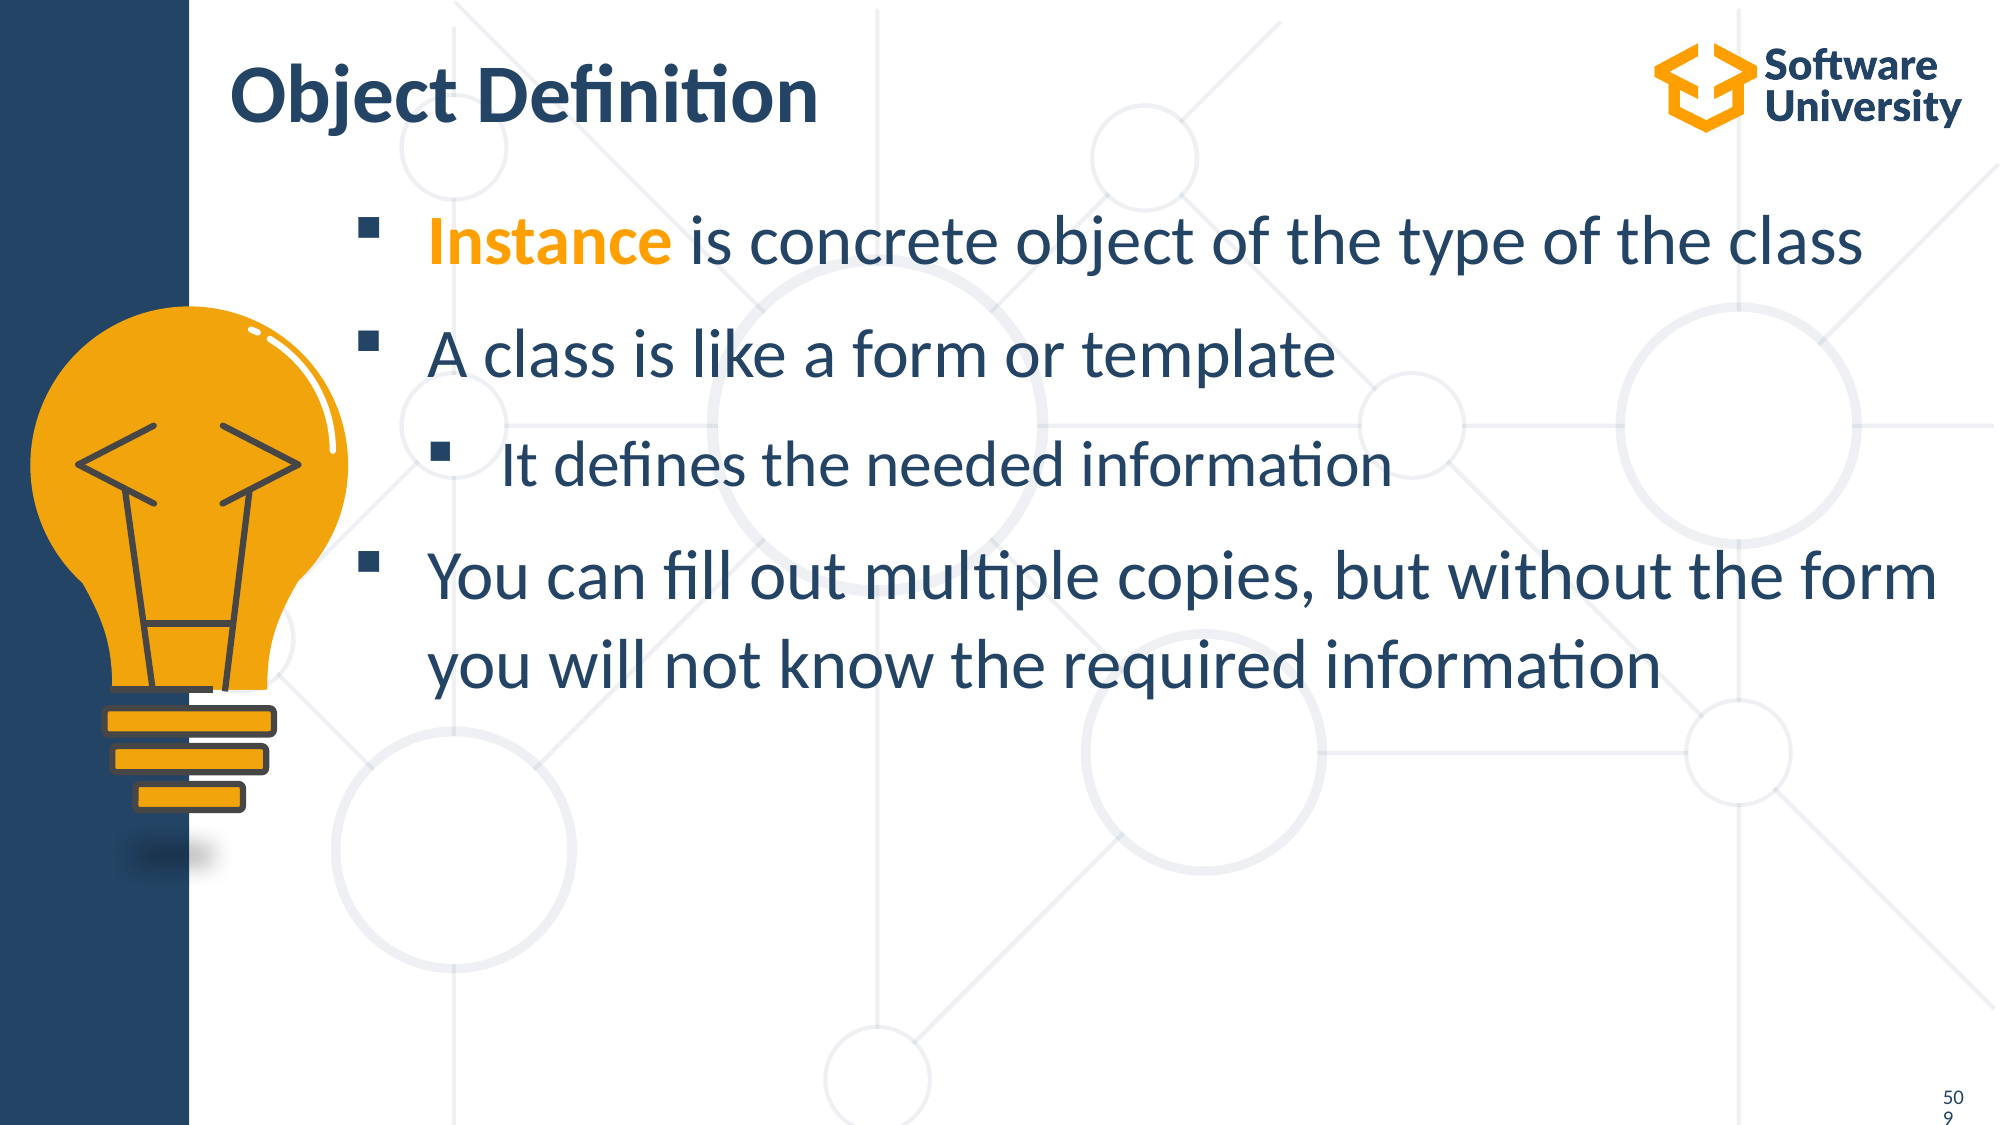

# Object Definition
Instance is concrete object of the type of the class
A class is like a form or template
It defines the needed information
You can fill out multiple copies, but without the form you will not know the required information
509